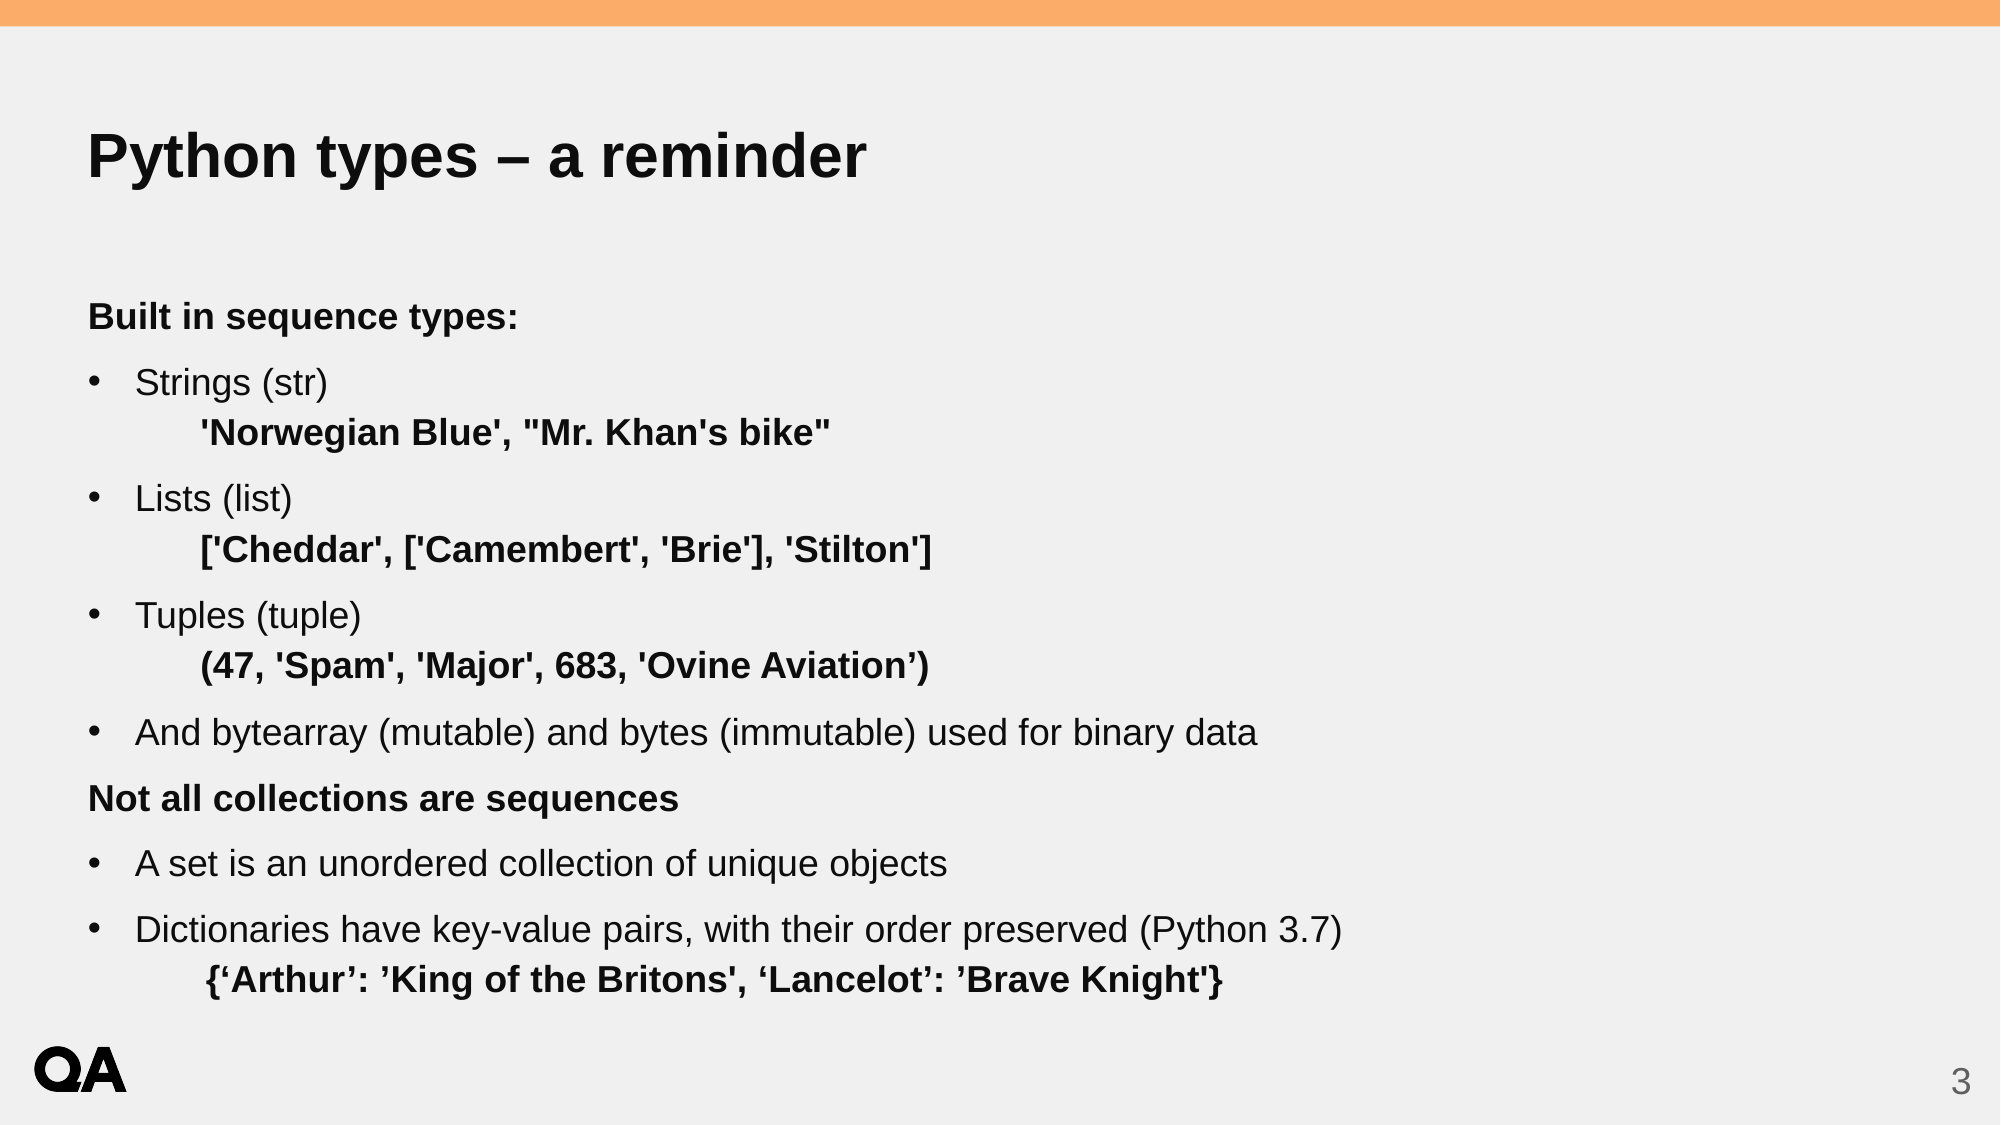

# Python types – a reminder
Built in sequence types:
Strings (str)
'Norwegian Blue', "Mr. Khan's bike"
Lists (list)
['Cheddar', ['Camembert', 'Brie'], 'Stilton']
Tuples (tuple)
(47, 'Spam', 'Major', 683, 'Ovine Aviation’)
And bytearray (mutable) and bytes (immutable) used for binary data
Not all collections are sequences
A set is an unordered collection of unique objects
Dictionaries have key-value pairs, with their order preserved (Python 3.7)
{‘Arthur’: ’King of the Britons', ‘Lancelot’: ’Brave Knight'}

3